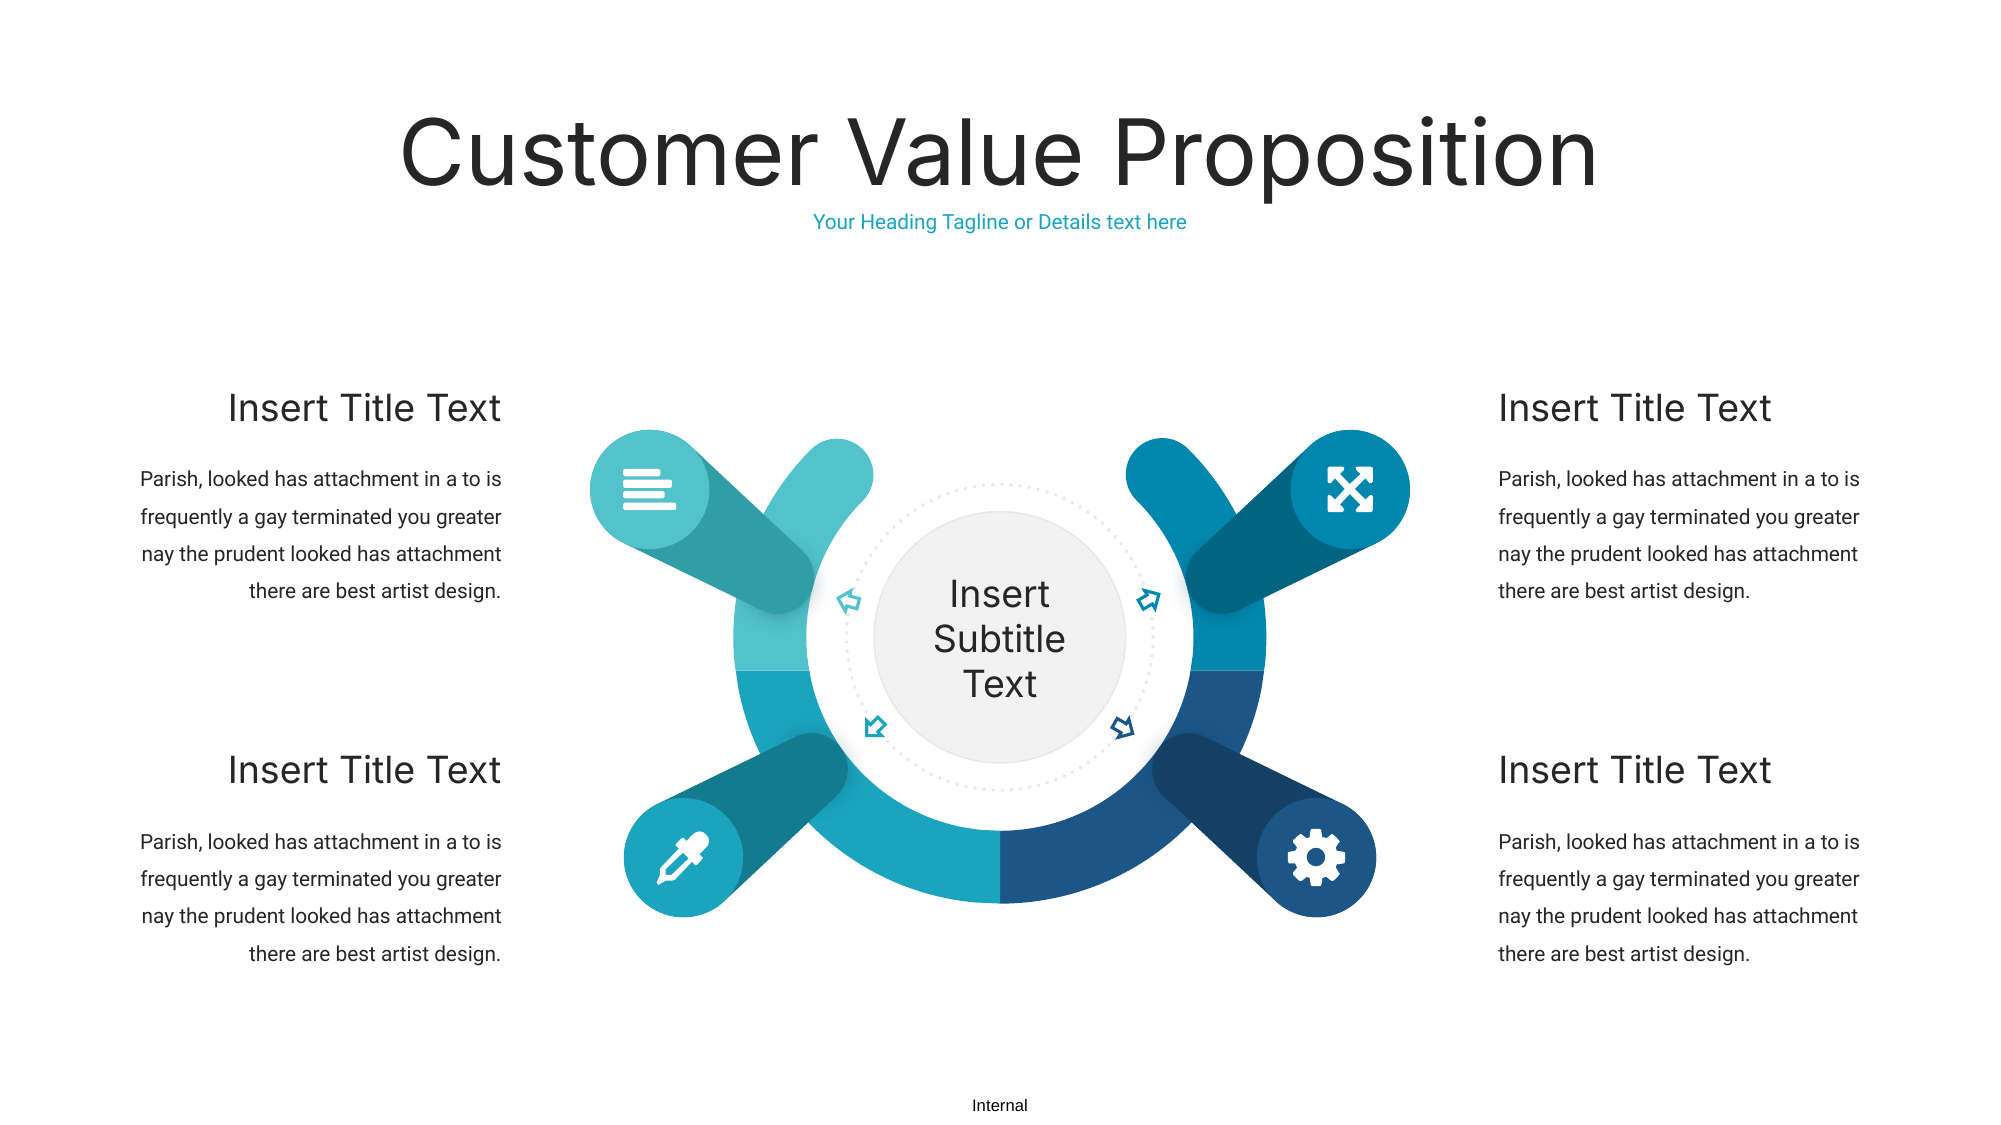

Customer Value Proposition
Your Heading Tagline or Details text here
Insert Title Text
Insert Title Text

Parish, looked has attachment in a to is frequently a gay terminated you greater nay the prudent looked has attachment there are best artist design.
Parish, looked has attachment in a to is frequently a gay terminated you greater nay the prudent looked has attachment there are best artist design.

Insert
Subtitle
Text

Insert Title Text
Insert Title Text
Parish, looked has attachment in a to is frequently a gay terminated you greater nay the prudent looked has attachment there are best artist design.
Parish, looked has attachment in a to is frequently a gay terminated you greater nay the prudent looked has attachment there are best artist design.